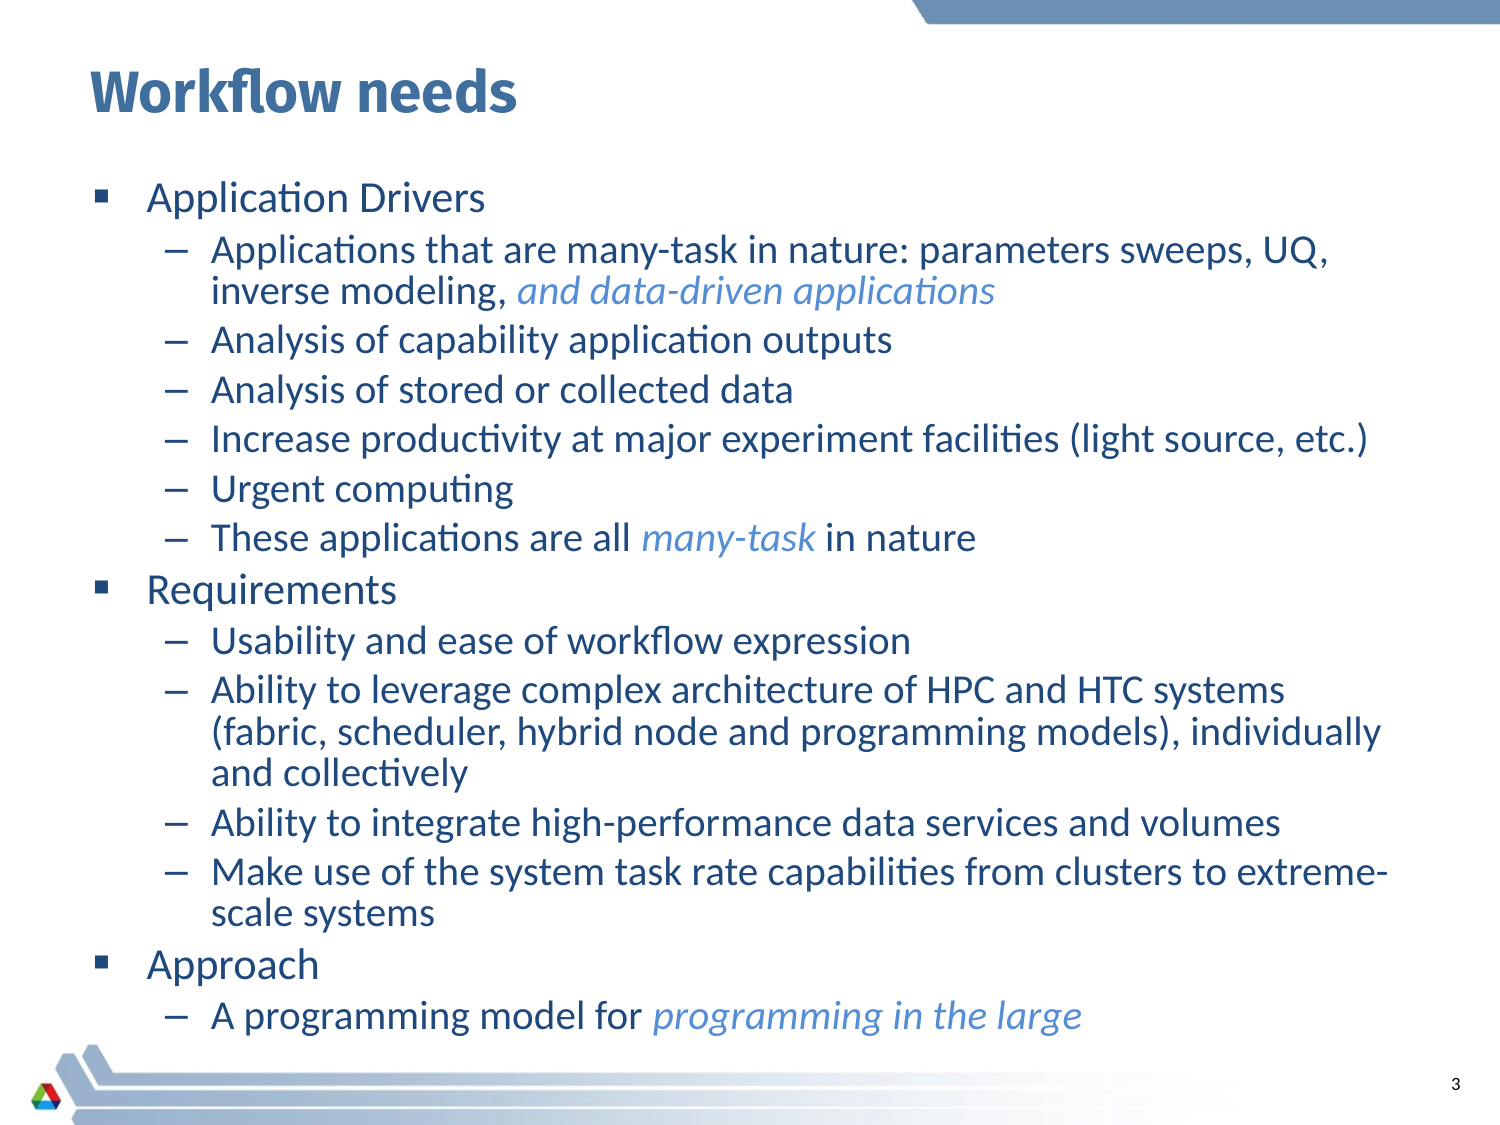

# Workflow needs
Application Drivers
Applications that are many-task in nature: parameters sweeps, UQ, inverse modeling, and data-driven applications
Analysis of capability application outputs
Analysis of stored or collected data
Increase productivity at major experiment facilities (light source, etc.)
Urgent computing
These applications are all many-task in nature
Requirements
Usability and ease of workflow expression
Ability to leverage complex architecture of HPC and HTC systems (fabric, scheduler, hybrid node and programming models), individually and collectively
Ability to integrate high-performance data services and volumes
Make use of the system task rate capabilities from clusters to extreme-scale systems
Approach
A programming model for programming in the large
3